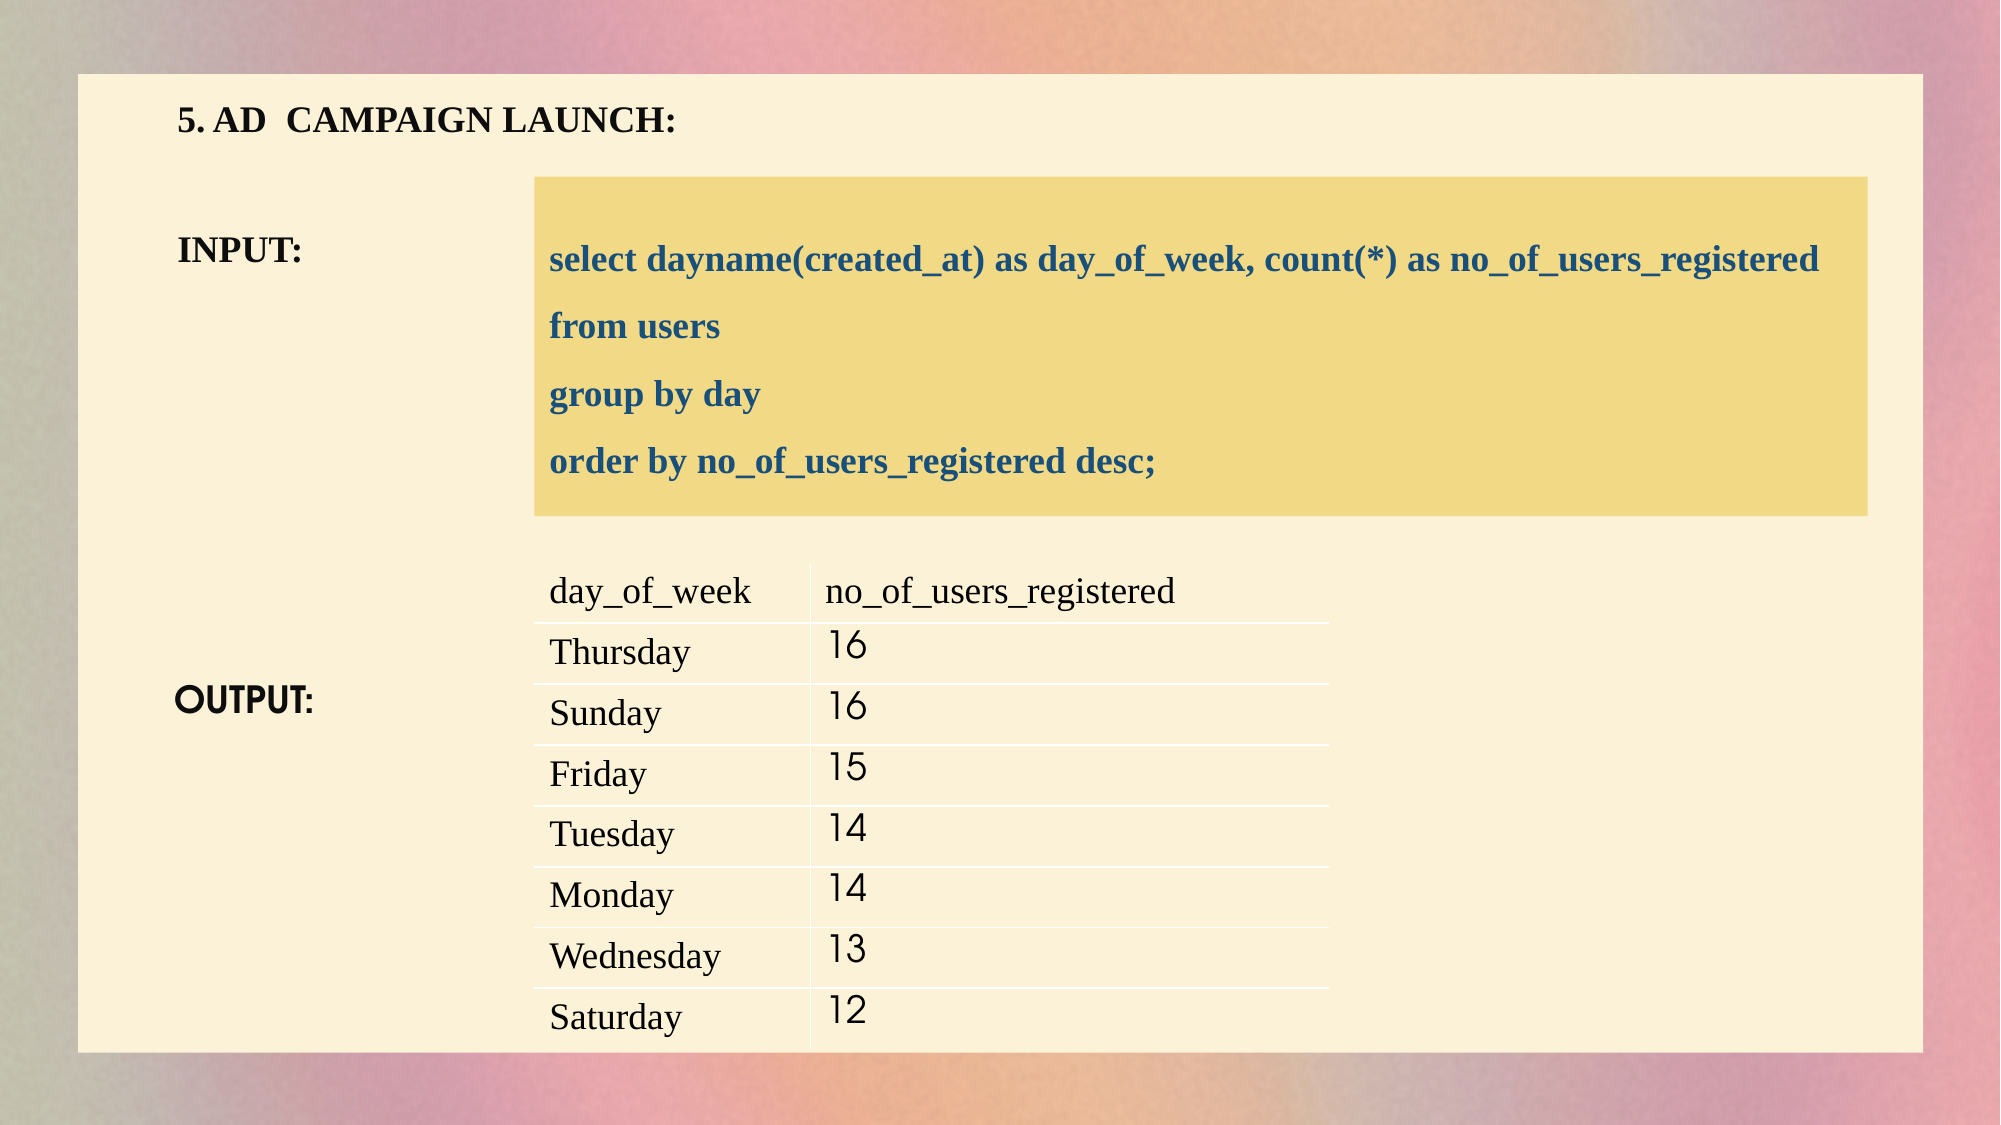

5. AD  CAMPAIGN LAUNCH:
# select dayname(created_at) as day_of_week, count(*) as no_of_users_registered from users group by day order by no_of_users_registered desc;
INPUT:
| day\_of\_week | no\_of\_users\_registered |
| --- | --- |
| Thursday | 16 |
| Sunday | 16 |
| Friday | 15 |
| Tuesday | 14 |
| Monday | 14 |
| Wednesday | 13 |
| Saturday | 12 |
OUTPUT: